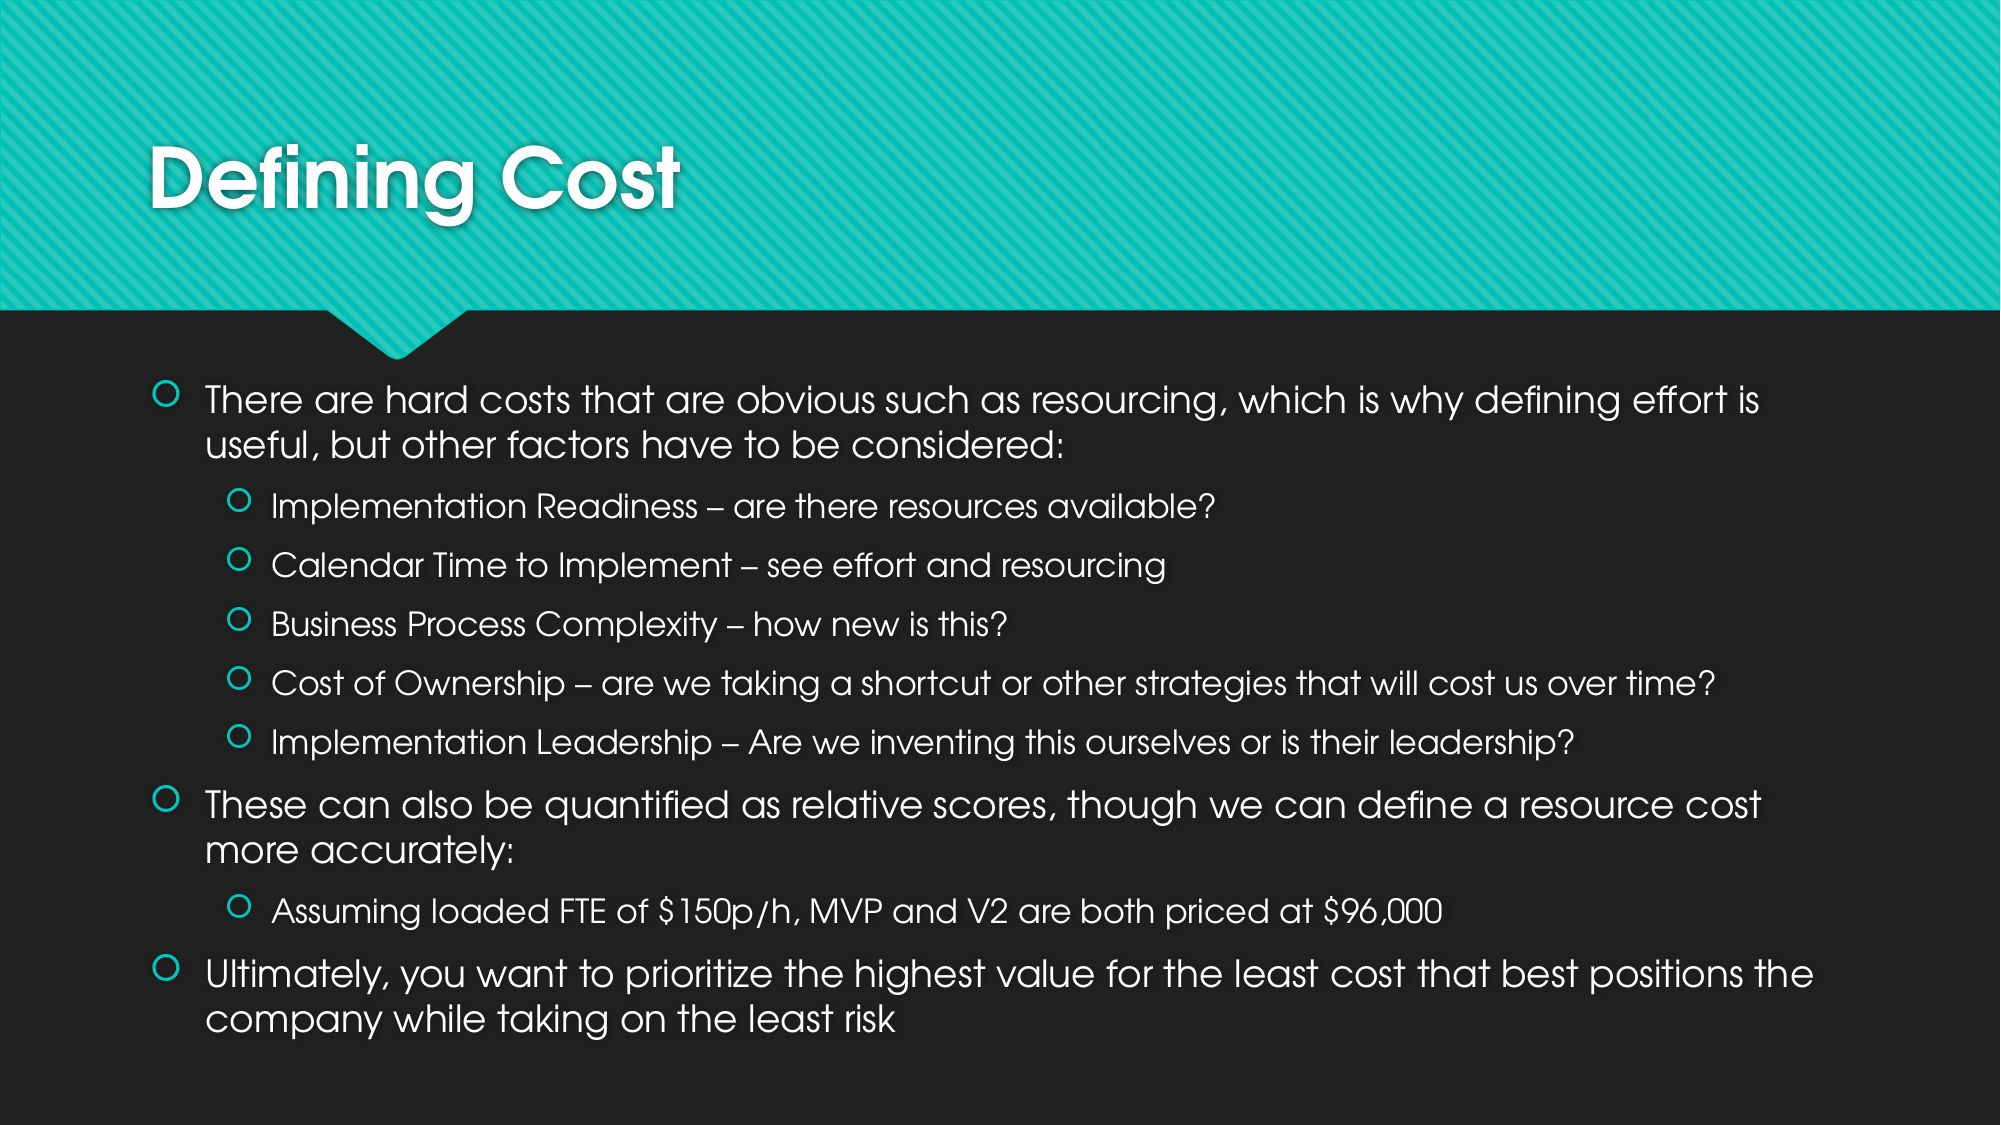

# Defining Cost
There are hard costs that are obvious such as resourcing, which is why defining effort is useful, but other factors have to be considered:
Implementation Readiness – are there resources available?
Calendar Time to Implement – see effort and resourcing
Business Process Complexity – how new is this?
Cost of Ownership – are we taking a shortcut or other strategies that will cost us over time?
Implementation Leadership – Are we inventing this ourselves or is their leadership?
These can also be quantified as relative scores, though we can define a resource cost more accurately:
Assuming loaded FTE of $150p/h, MVP and V2 are both priced at $96,000
Ultimately, you want to prioritize the highest value for the least cost that best positions the company while taking on the least risk